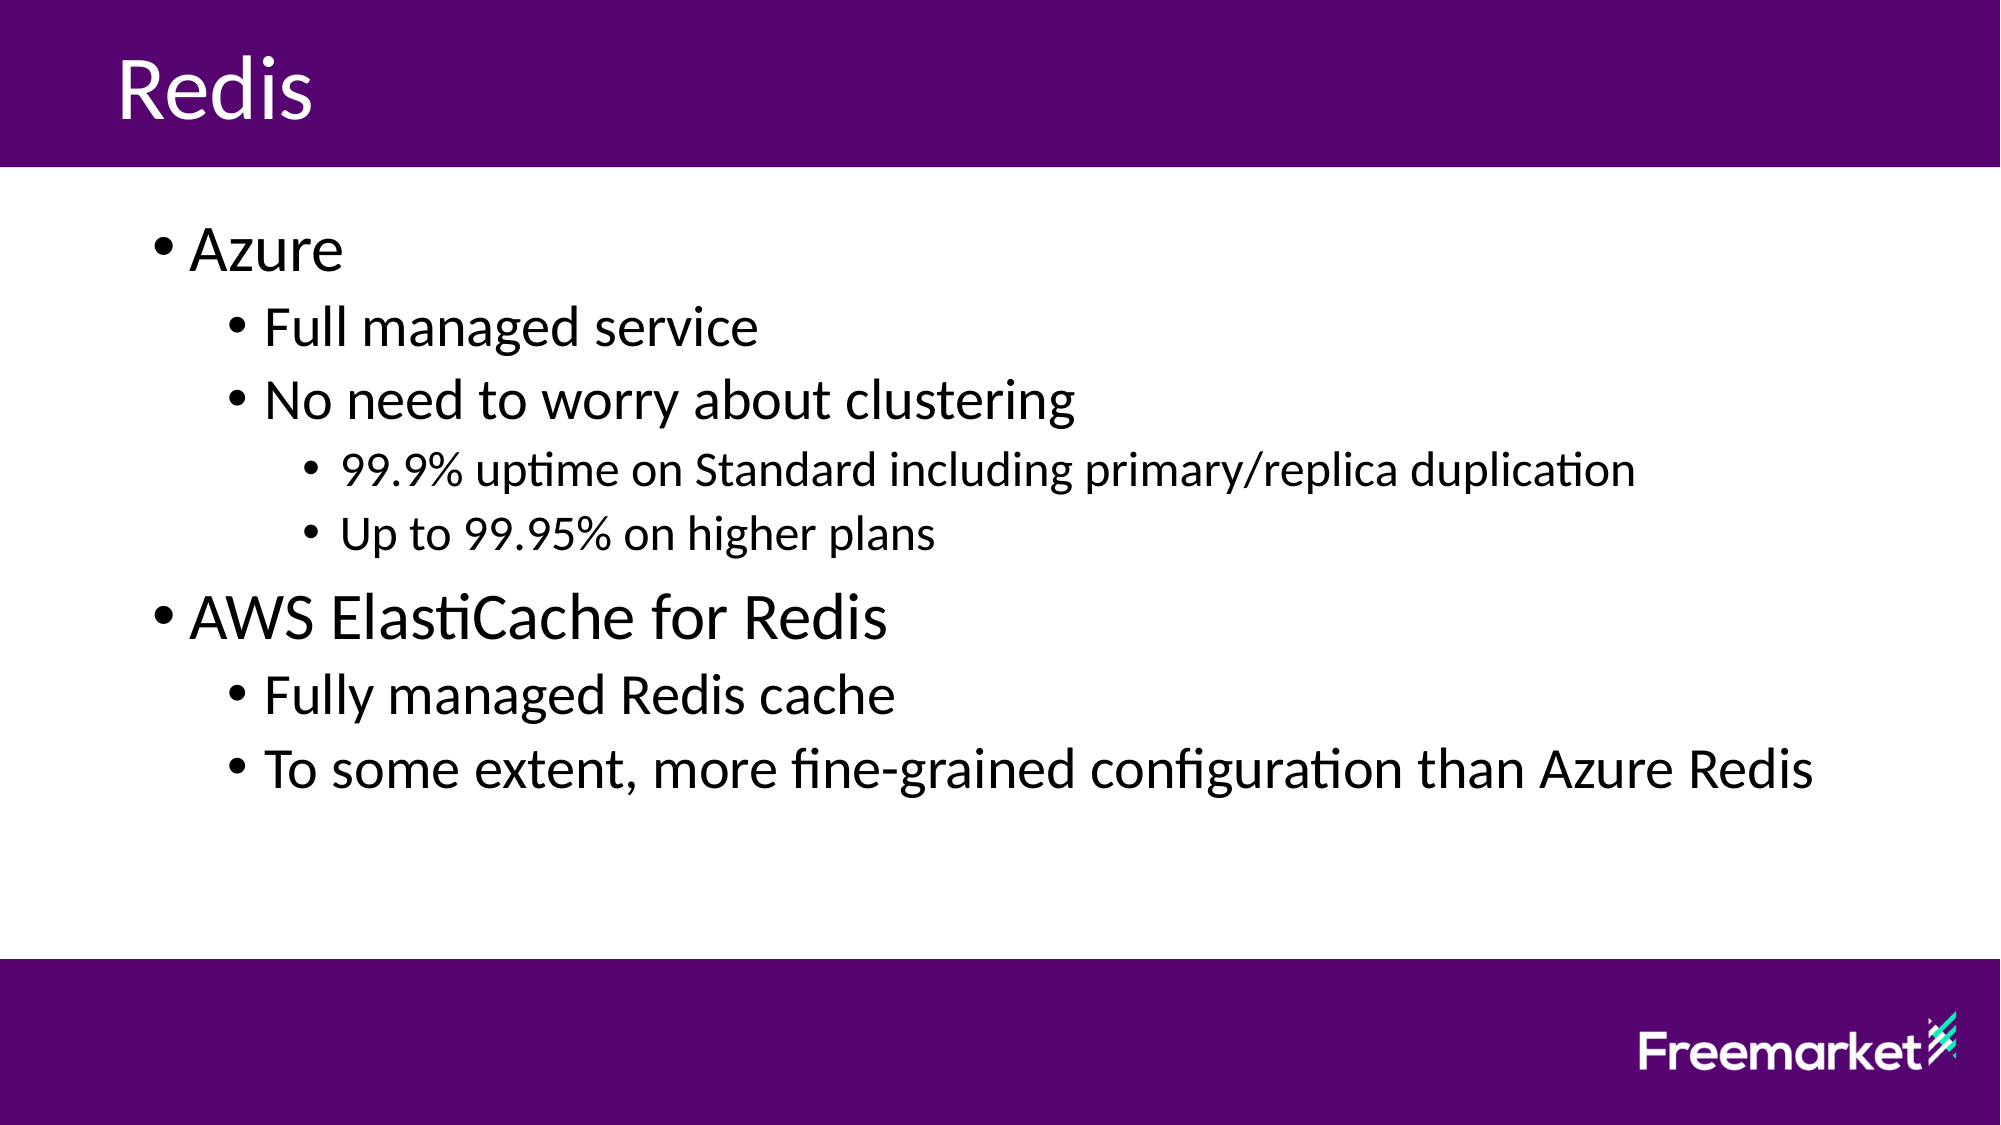

Redis
Azure
Full managed service
No need to worry about clustering
99.9% uptime on Standard including primary/replica duplication
Up to 99.95% on higher plans
AWS ElastiCache for Redis
Fully managed Redis cache
To some extent, more fine-grained configuration than Azure Redis